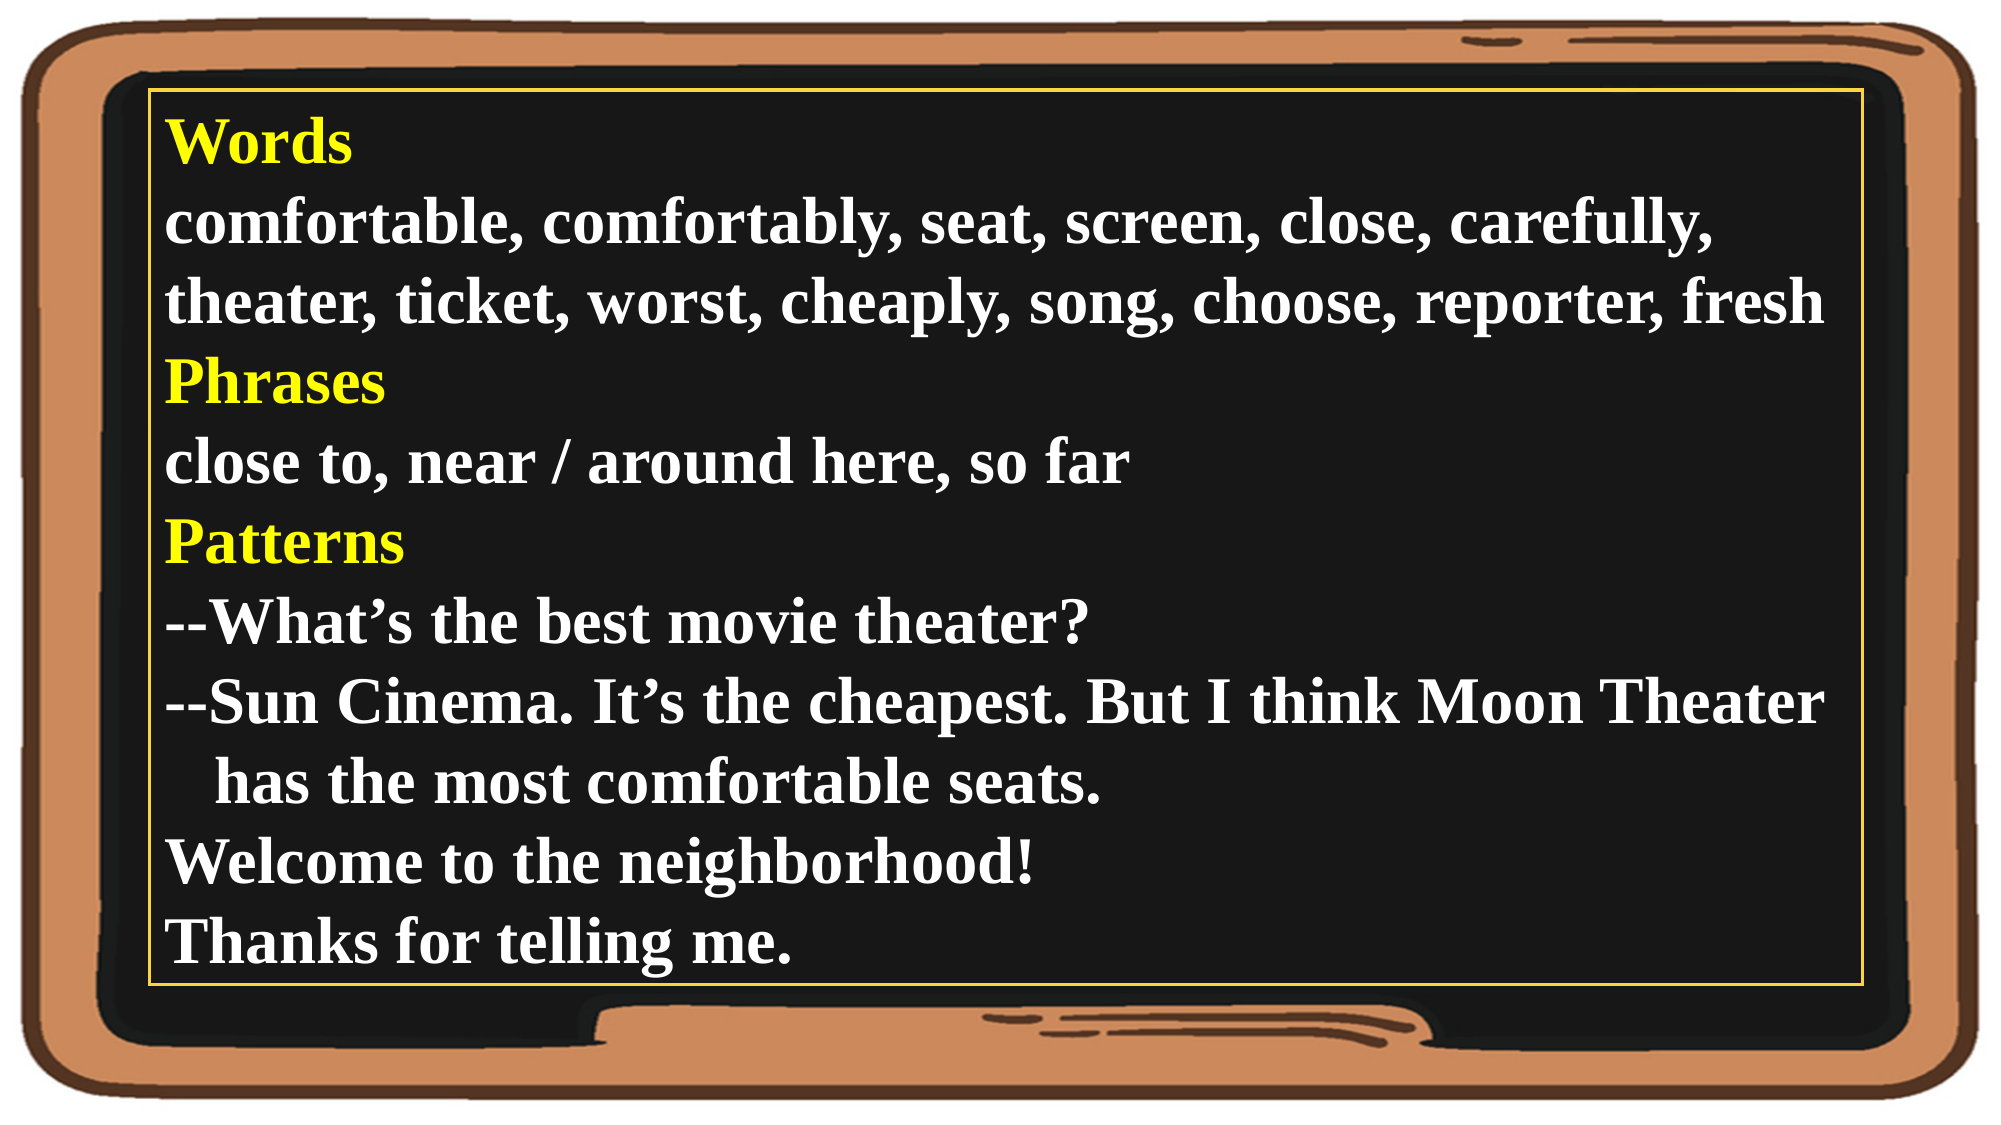

Words
comfortable, comfortably, seat, screen, close, carefully, theater, ticket, worst, cheaply, song, choose, reporter, fresh
Phrases
close to, near / around here, so far
Patterns
--What’s the best movie theater?
--Sun Cinema. It’s the cheapest. But I think Moon Theater
   has the most comfortable seats.
Welcome to the neighborhood!
Thanks for telling me.